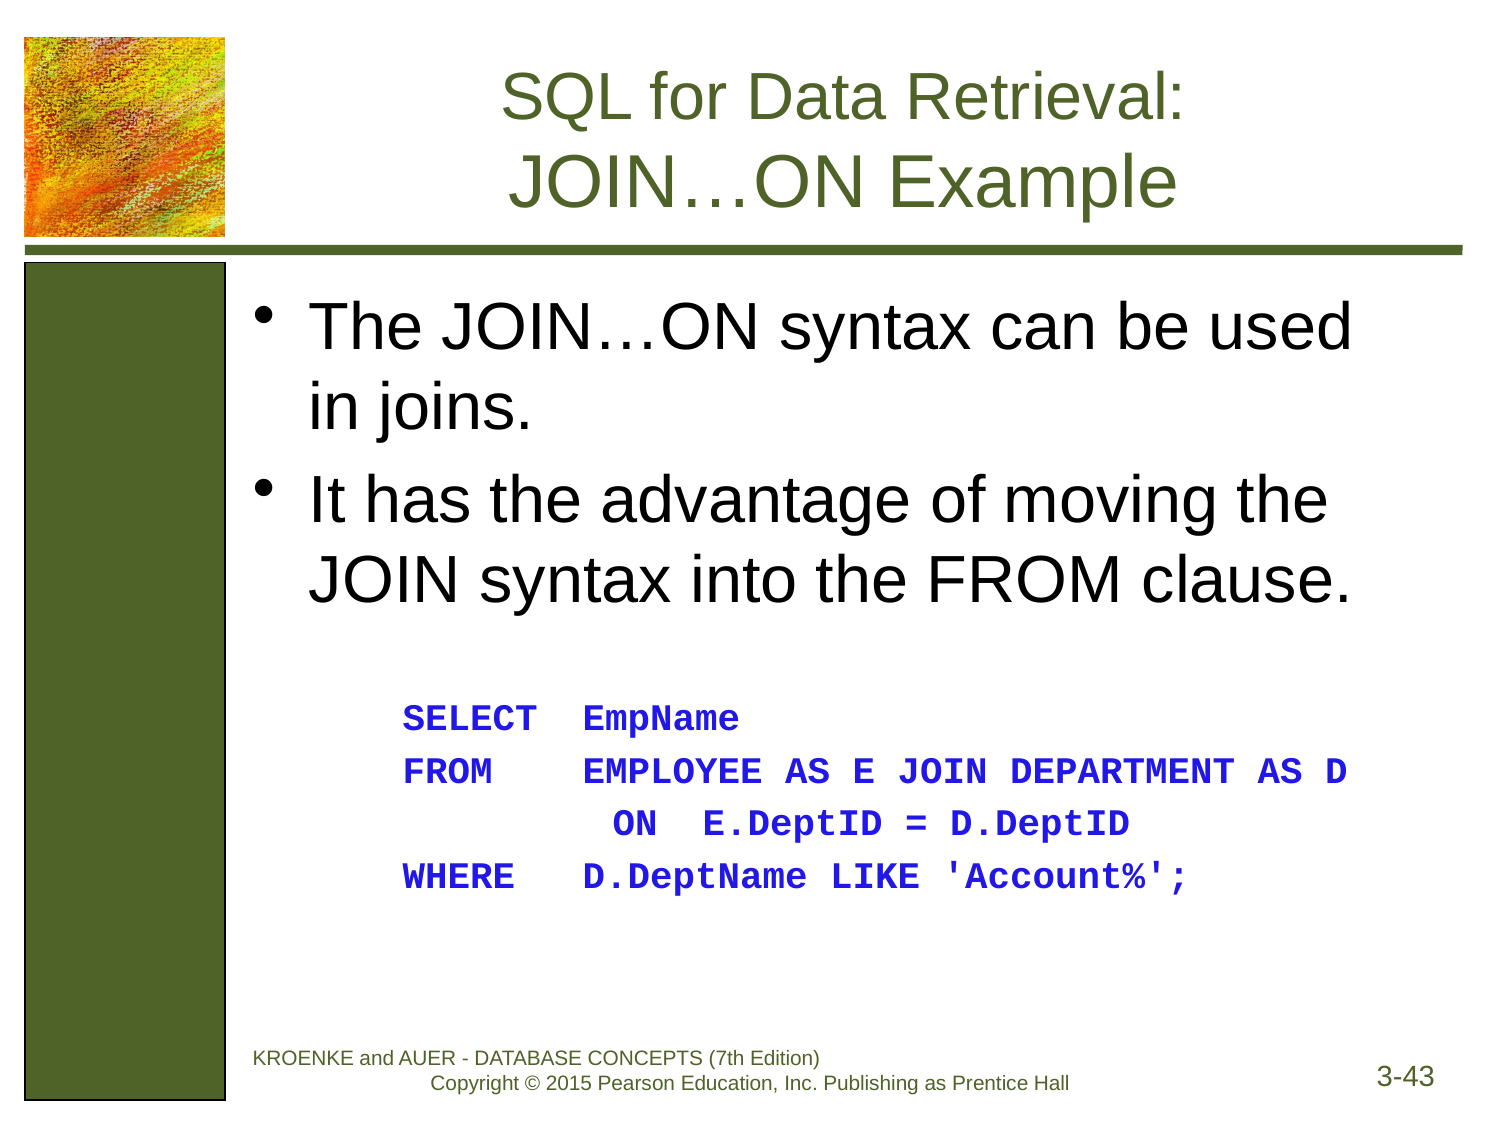

# SQL for Data Retrieval: JOIN…ON Example
The JOIN…ON syntax can be used in joins.
It has the advantage of moving the JOIN syntax into the FROM clause.

SELECT  EmpName
FROM    EMPLOYEE AS E JOIN DEPARTMENT AS D
		 ON  E.DeptID = D.DeptID
WHERE   D.DeptName LIKE 'Account%';

KROENKE and AUER - DATABASE CONCEPTS (7th Edition)                                                                           Copyright © 2015 Pearson Education, Inc. Publishing as Prentice Hall
3-43